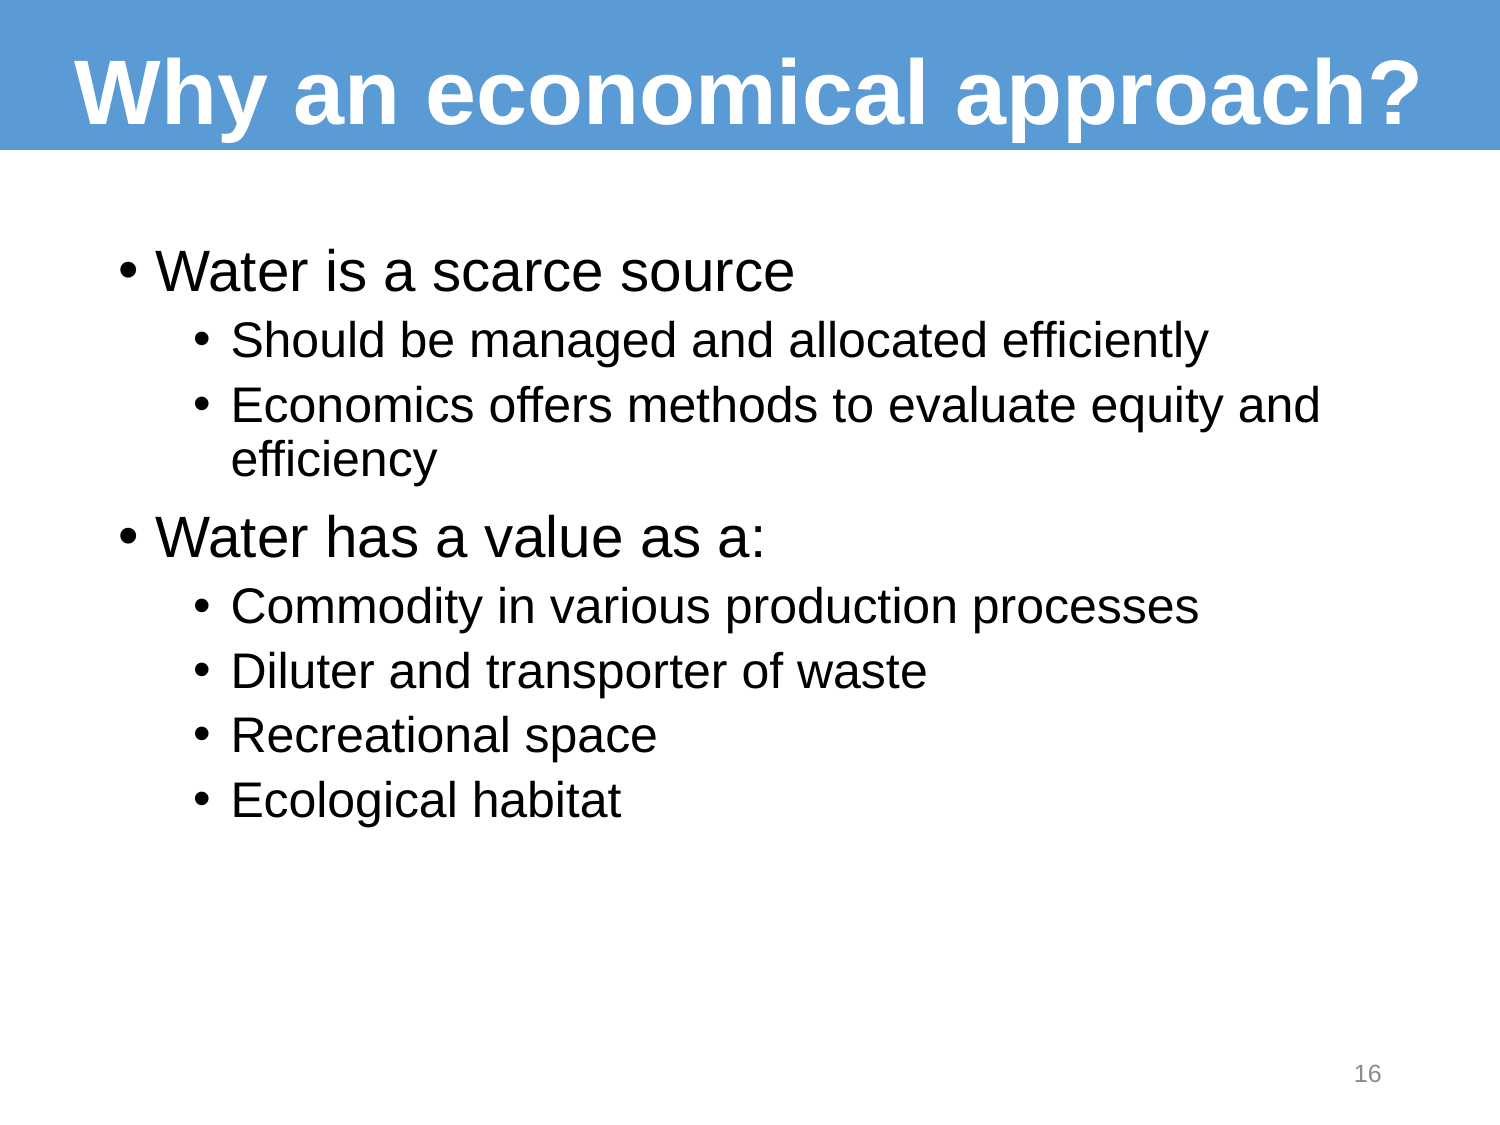

# Why an economical approach?
Water is a scarce source
Should be managed and allocated efficiently
Economics offers methods to evaluate equity and efficiency
Water has a value as a:
Commodity in various production processes
Diluter and transporter of waste
Recreational space
Ecological habitat

16